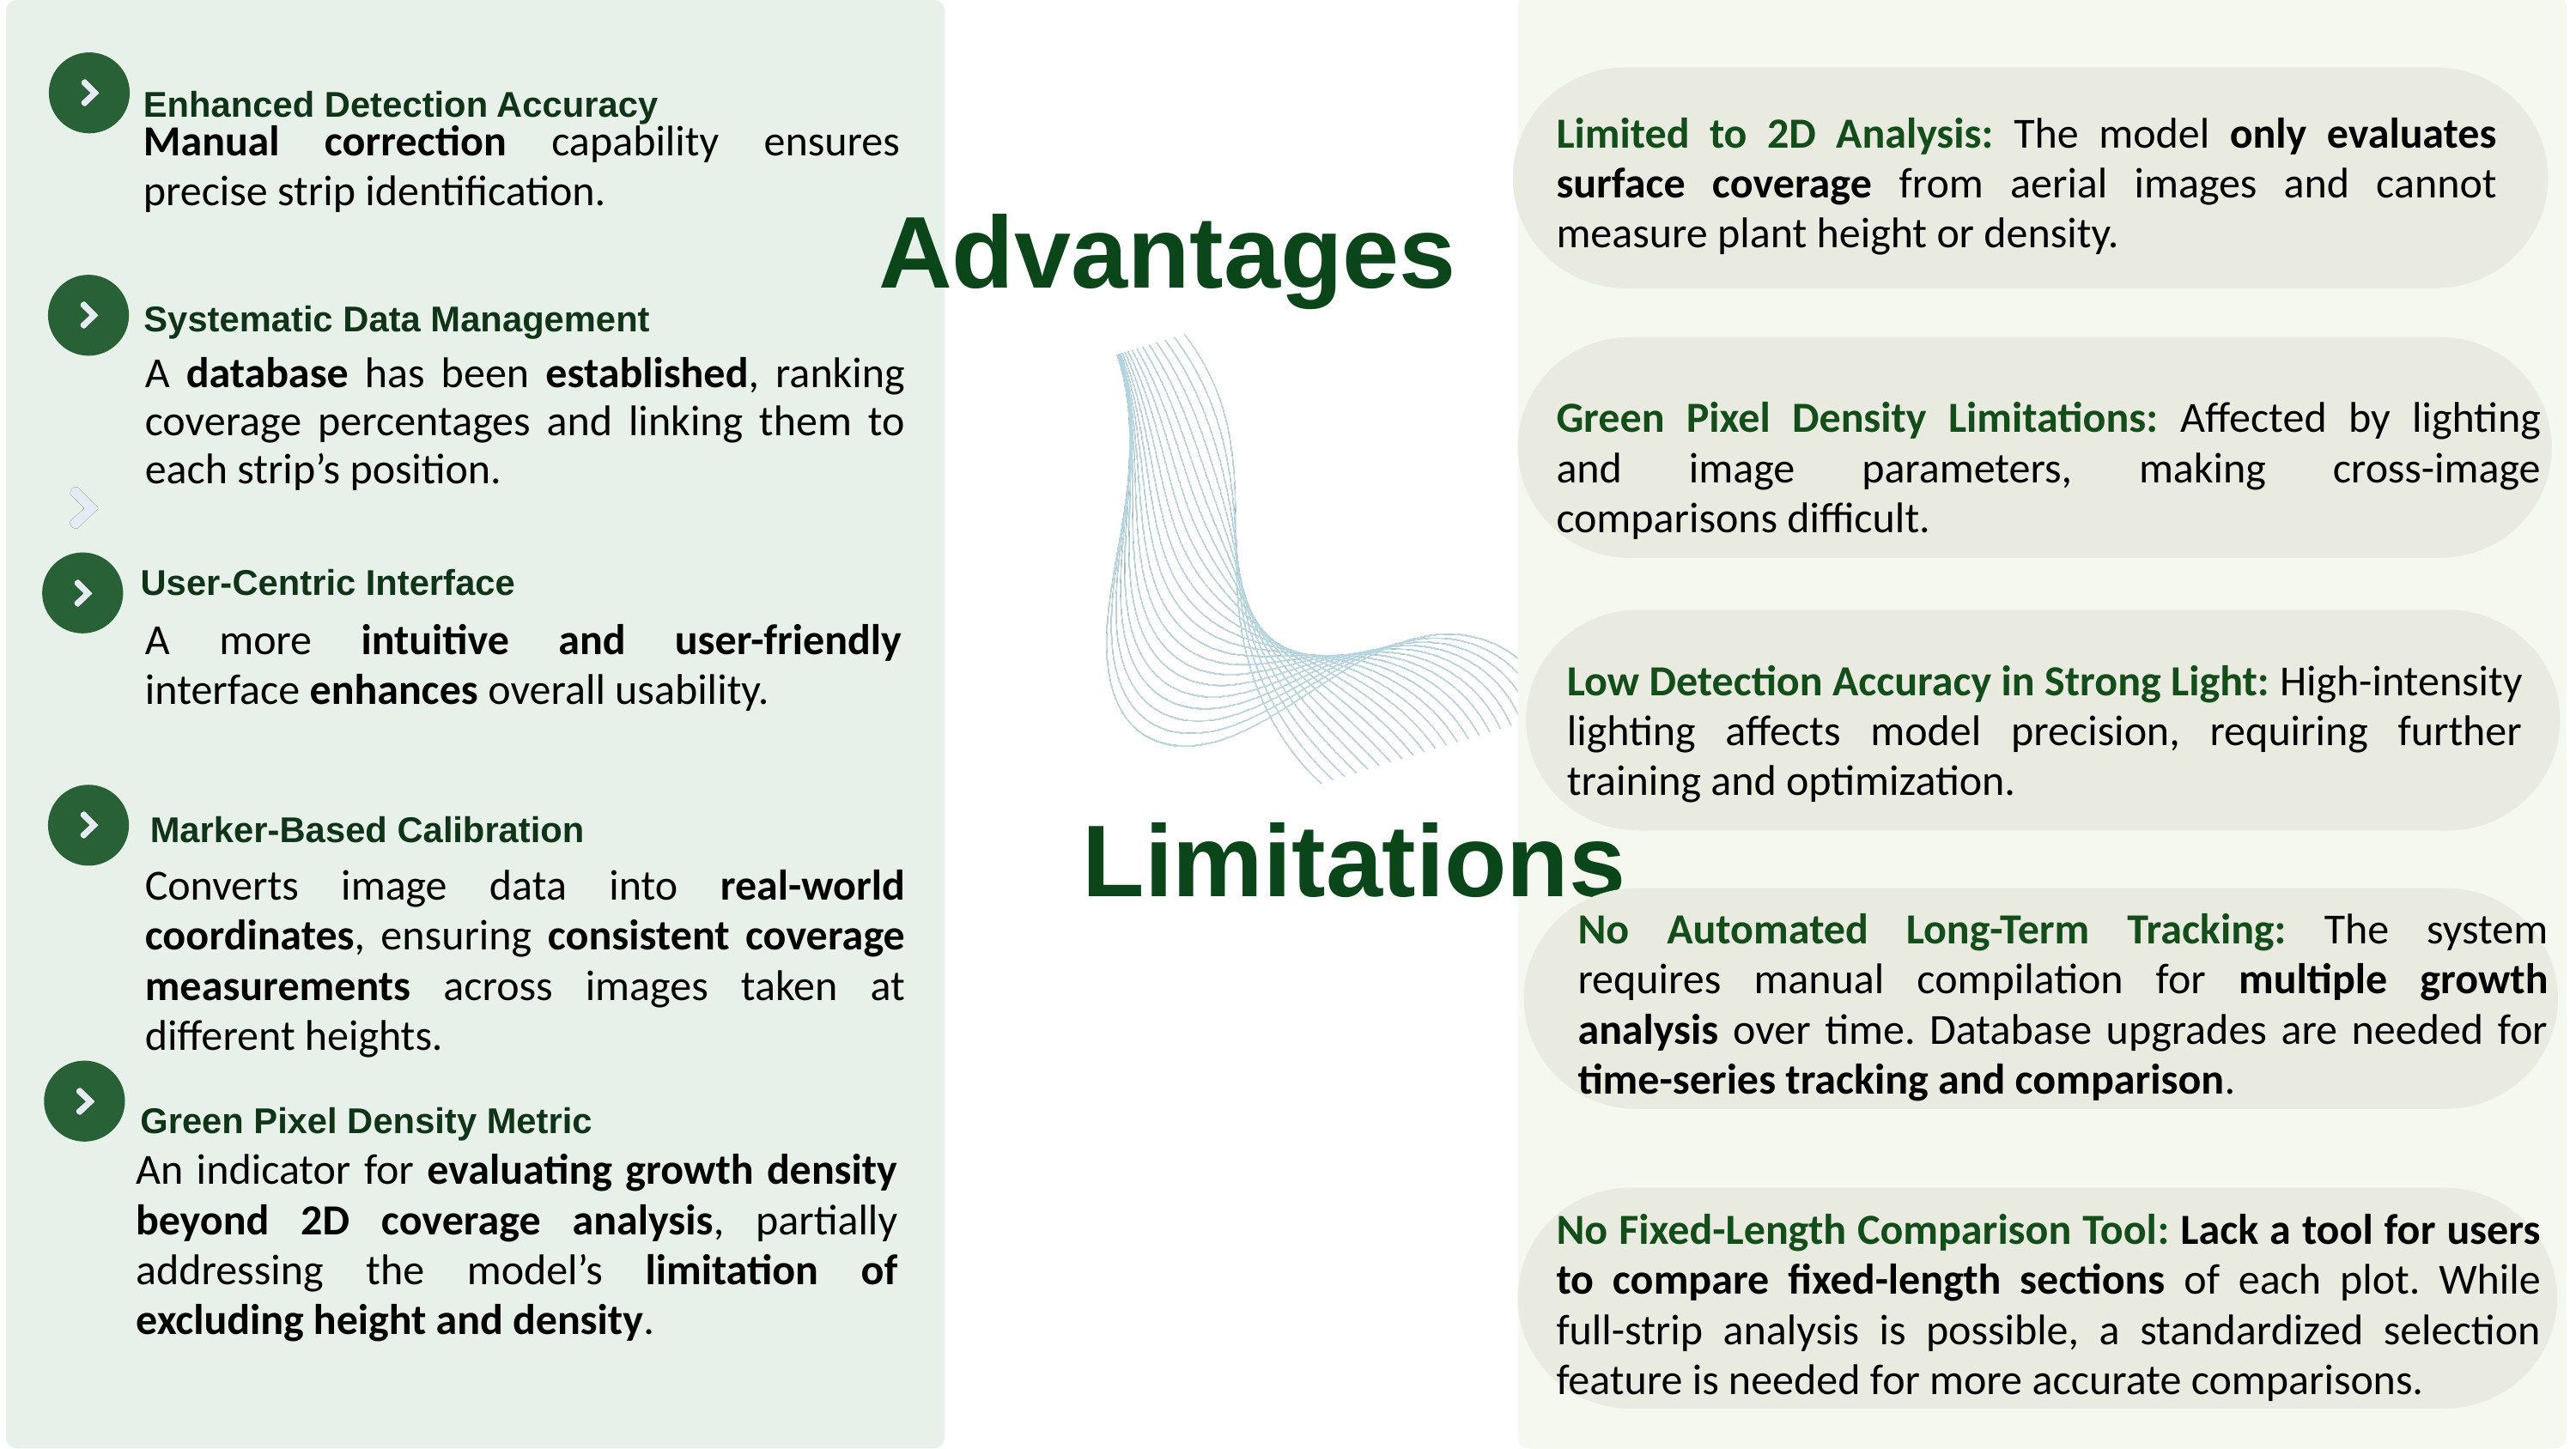

Enhanced Detection Accuracy

Limited to 2D Analysis: The model only evaluates surface coverage from aerial images and cannot measure plant height or density.
Manual correction capability ensures precise strip identification.
Advantages

Systematic Data Management

A database has been established, ranking coverage percentages and linking them to each strip’s position.
Green Pixel Density Limitations: Affected by lighting and image parameters, making cross-image comparisons difficult.

User-Centric Interface

A more intuitive and user-friendly interface enhances overall usability.
Low Detection Accuracy in Strong Light: High-intensity lighting affects model precision, requiring further training and optimization.
Limitations

Marker-Based Calibration
Converts image data into real-world coordinates, ensuring consistent coverage measurements across images taken at different heights.

No Automated Long-Term Tracking: The system requires manual compilation for multiple growth analysis over time. Database upgrades are needed for time-series tracking and comparison.

Green Pixel Density Metric
An indicator for evaluating growth density beyond 2D coverage analysis, partially addressing the model’s limitation of excluding height and density.

No Fixed-Length Comparison Tool: Lack a tool for users to compare fixed-length sections of each plot. While full-strip analysis is possible, a standardized selection feature is needed for more accurate comparisons.